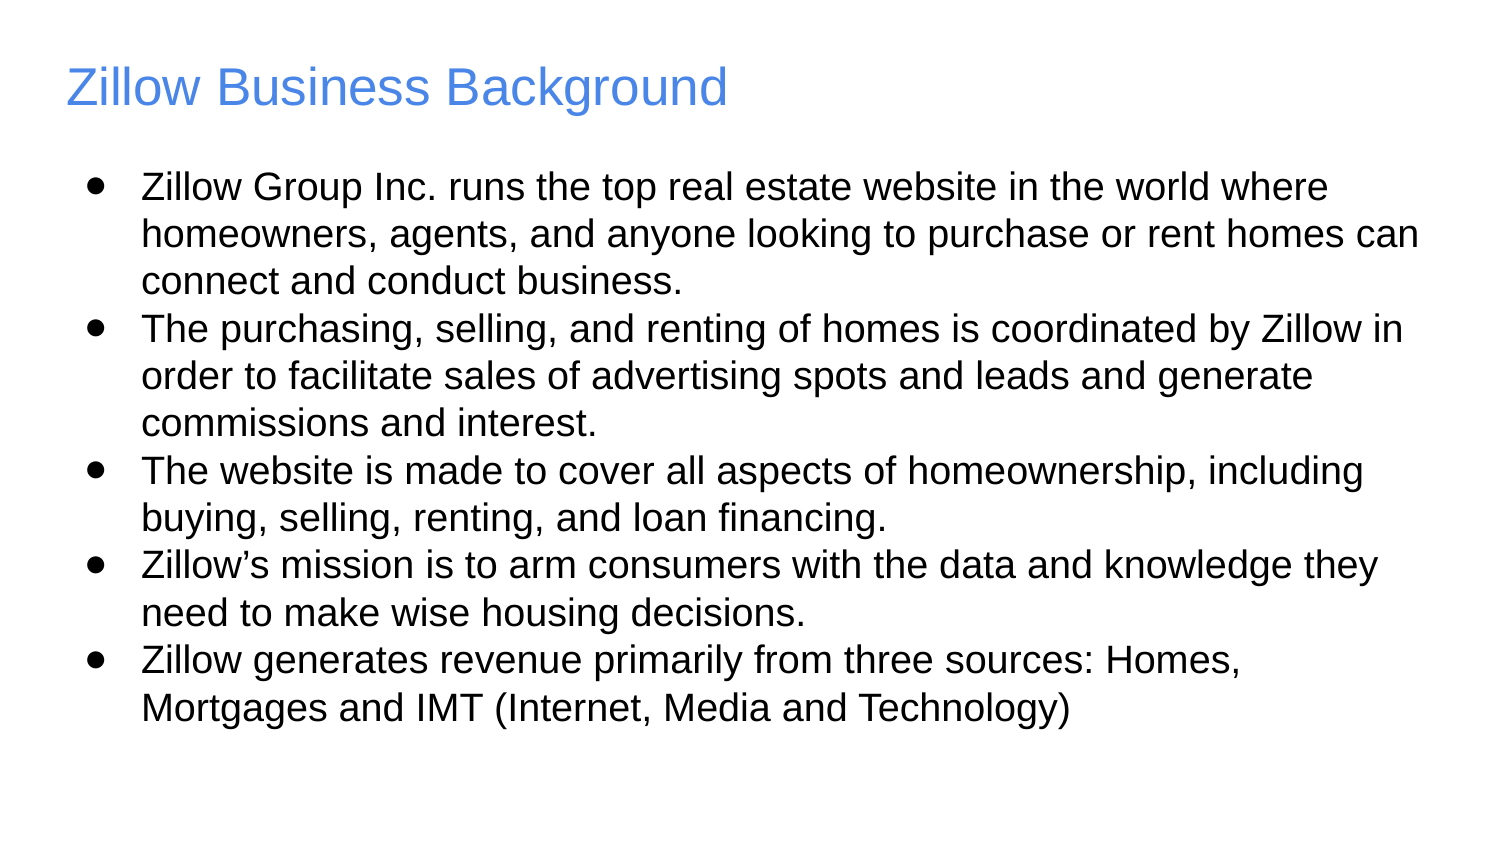

# Zillow Business Background
Zillow Group Inc. runs the top real estate website in the world where homeowners, agents, and anyone looking to purchase or rent homes can connect and conduct business.
The purchasing, selling, and renting of homes is coordinated by Zillow in order to facilitate sales of advertising spots and leads and generate commissions and interest.
The website is made to cover all aspects of homeownership, including buying, selling, renting, and loan financing.
Zillow’s mission is to arm consumers with the data and knowledge they need to make wise housing decisions.
Zillow generates revenue primarily from three sources: Homes, Mortgages and IMT (Internet, Media and Technology)